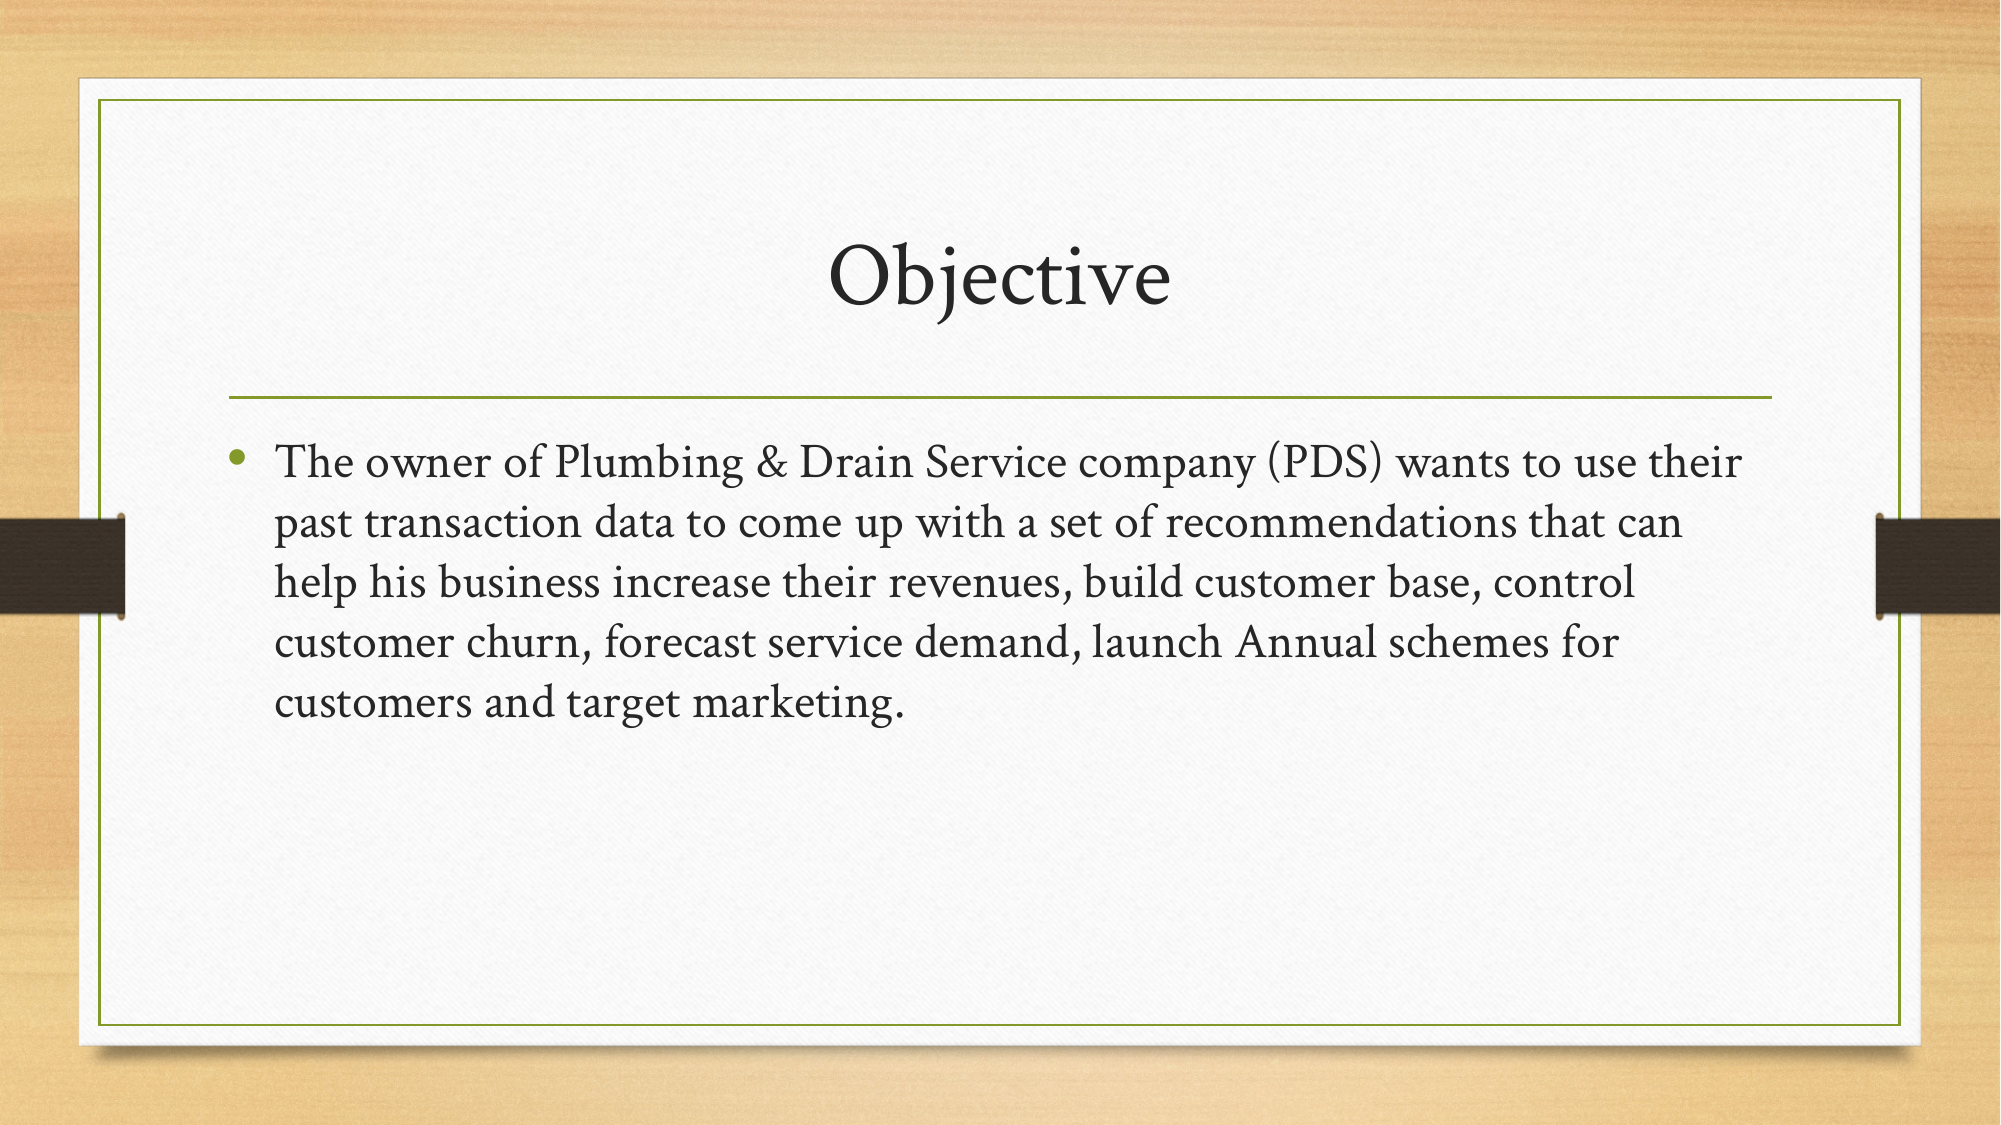

# Objective
The owner of Plumbing & Drain Service company (PDS) wants to use their past transaction data to come up with a set of recommendations that can help his business increase their revenues, build customer base, control customer churn, forecast service demand, launch Annual schemes for customers and target marketing.